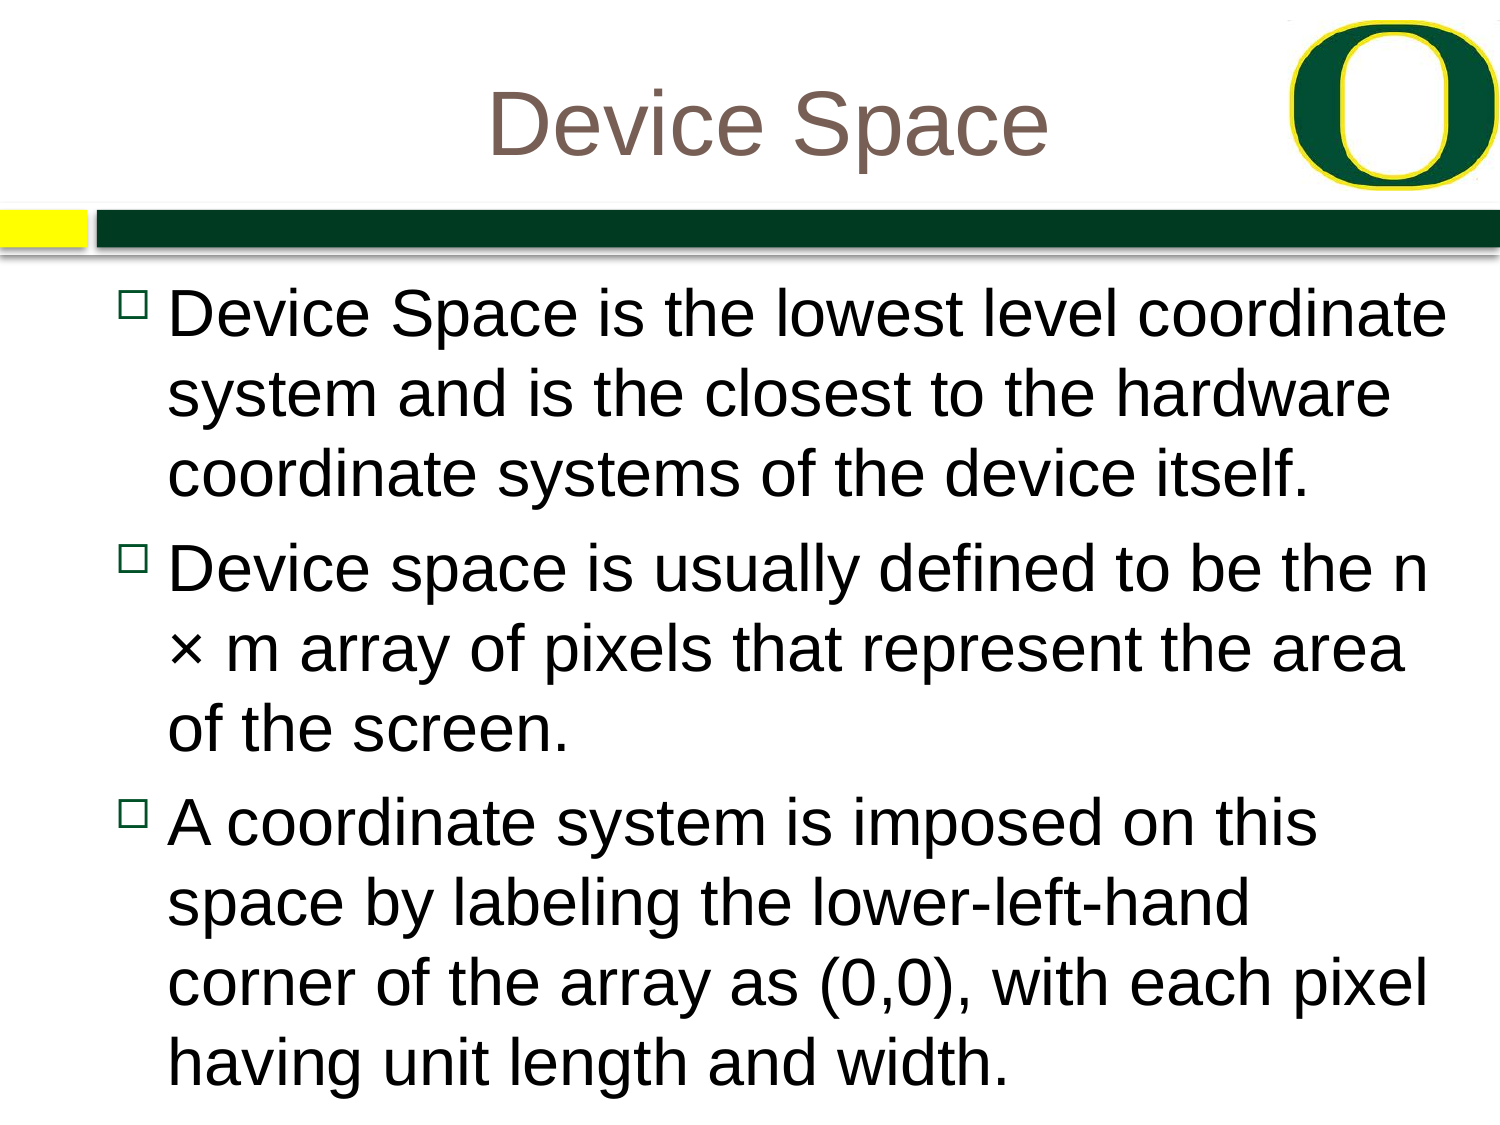

# Device Space
Device Space is the lowest level coordinate system and is the closest to the hardware coordinate systems of the device itself.
Device space is usually defined to be the n × m array of pixels that represent the area of the screen.
A coordinate system is imposed on this space by labeling the lower-left-hand corner of the array as (0,0), with each pixel having unit length and width.